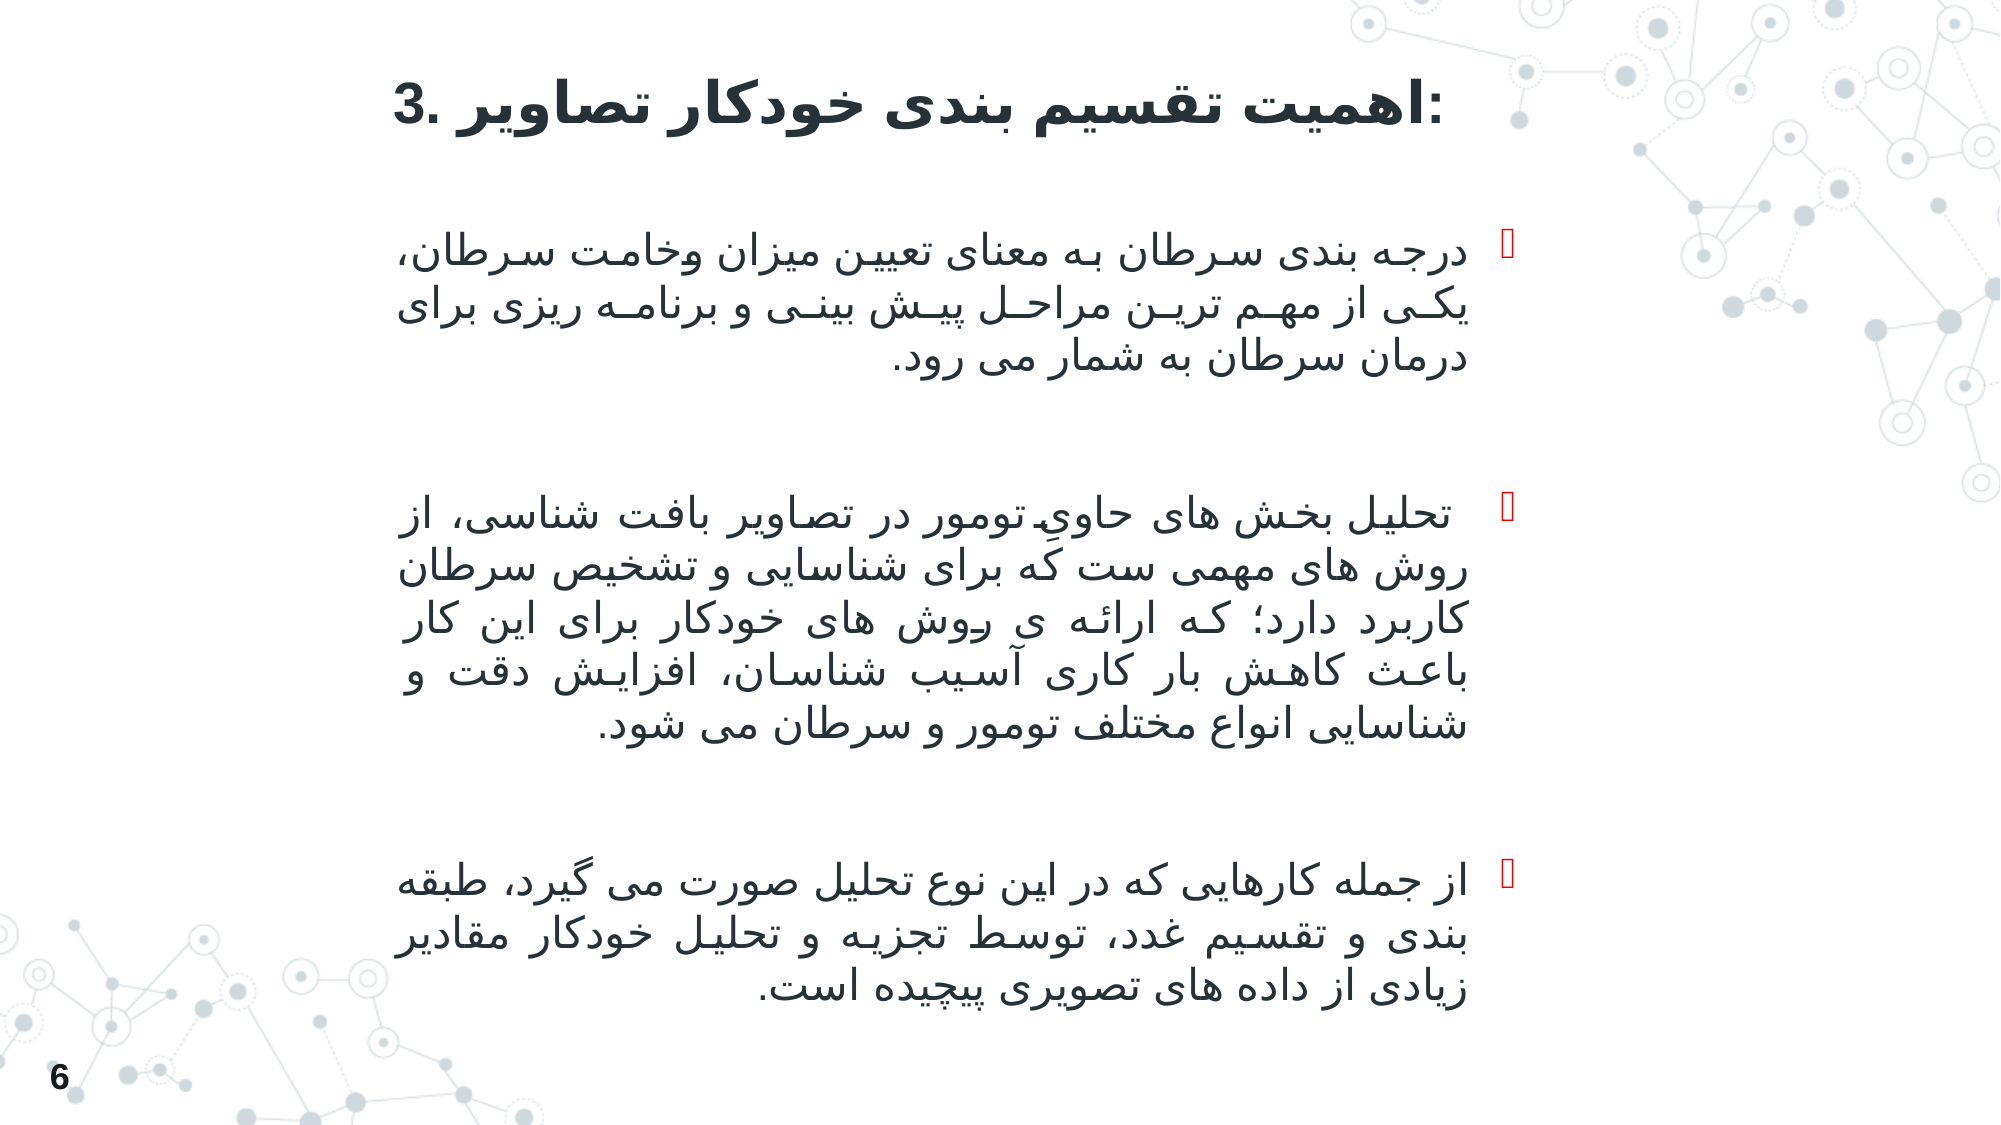

3. اهمیت تقسیم بندی خودکار تصاویر:

درجه بندی سرطان به معنای تعیین میزان وخامت سرطان، یکی از مهم ترین مراحل پیش بینی و برنامه ریزی برای درمان سرطان به شمار می رود.

 تحلیل بخش های حاویِ تومور در تصاویر بافت شناسی، از روش های مهمی ست که برای شناسایی و تشخیص سرطان کاربرد دارد؛ که ارائه ی روش های خودکار برای این کار باعث کاهش بار کاری آسیب شناسان، افزایش دقت و شناسایی انواع مختلف تومور و سرطان می شود.

از جمله کارهایی که در این نوع تحلیل صورت می گیرد، طبقه بندی و تقسیم غدد، توسط تجزیه و تحلیل خودکار مقادیر زیادی از داده های تصویری پیچیده است.
6